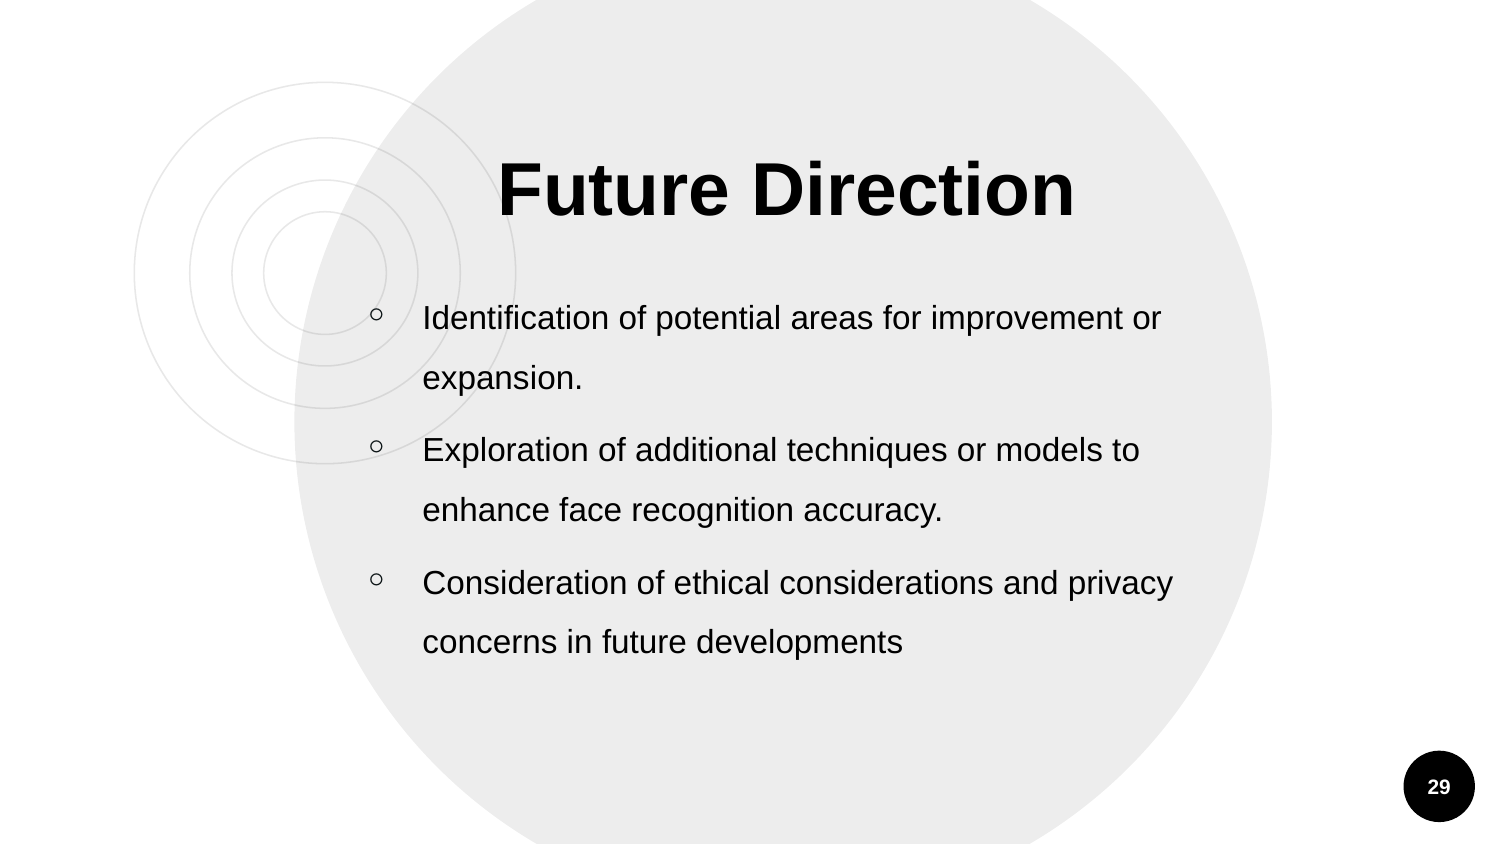

Future Direction
Identification of potential areas for improvement or expansion.
Exploration of additional techniques or models to enhance face recognition accuracy.
Consideration of ethical considerations and privacy concerns in future developments

29